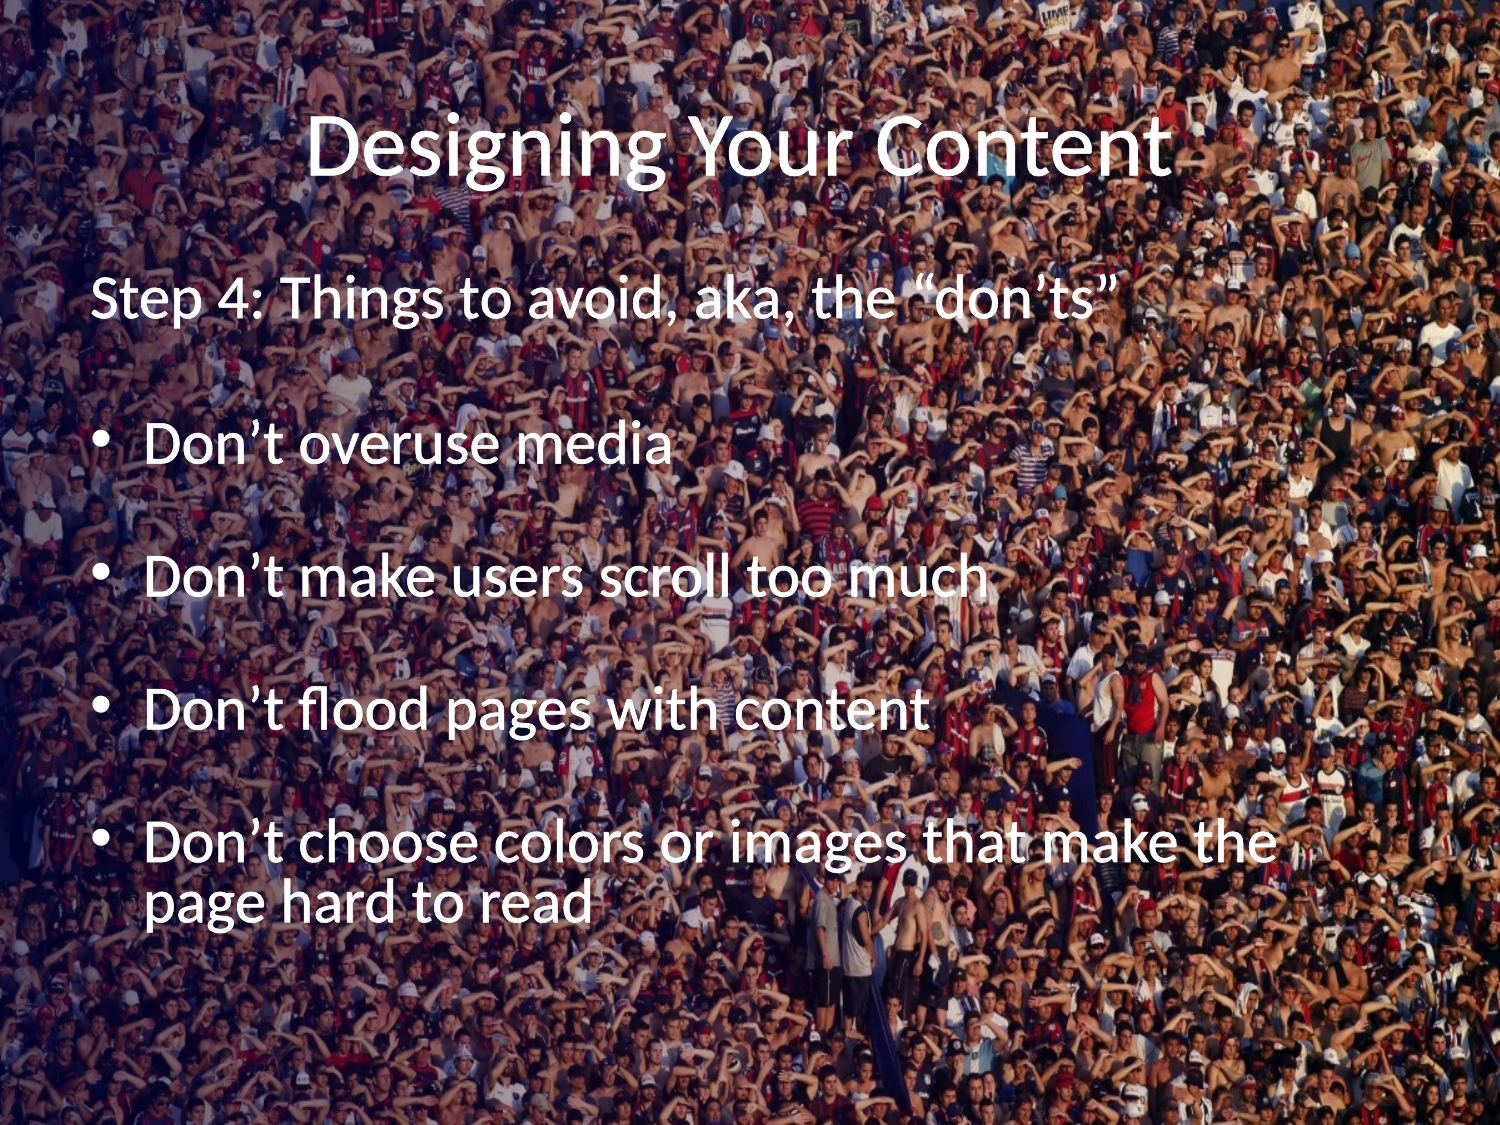

# Designing Your Content
Step 4: Things to avoid, aka, the “don’ts”

Don’t overuse media
Don’t make users scroll too much
Don’t flood pages with content
Don’t choose colors or images that make the page hard to read